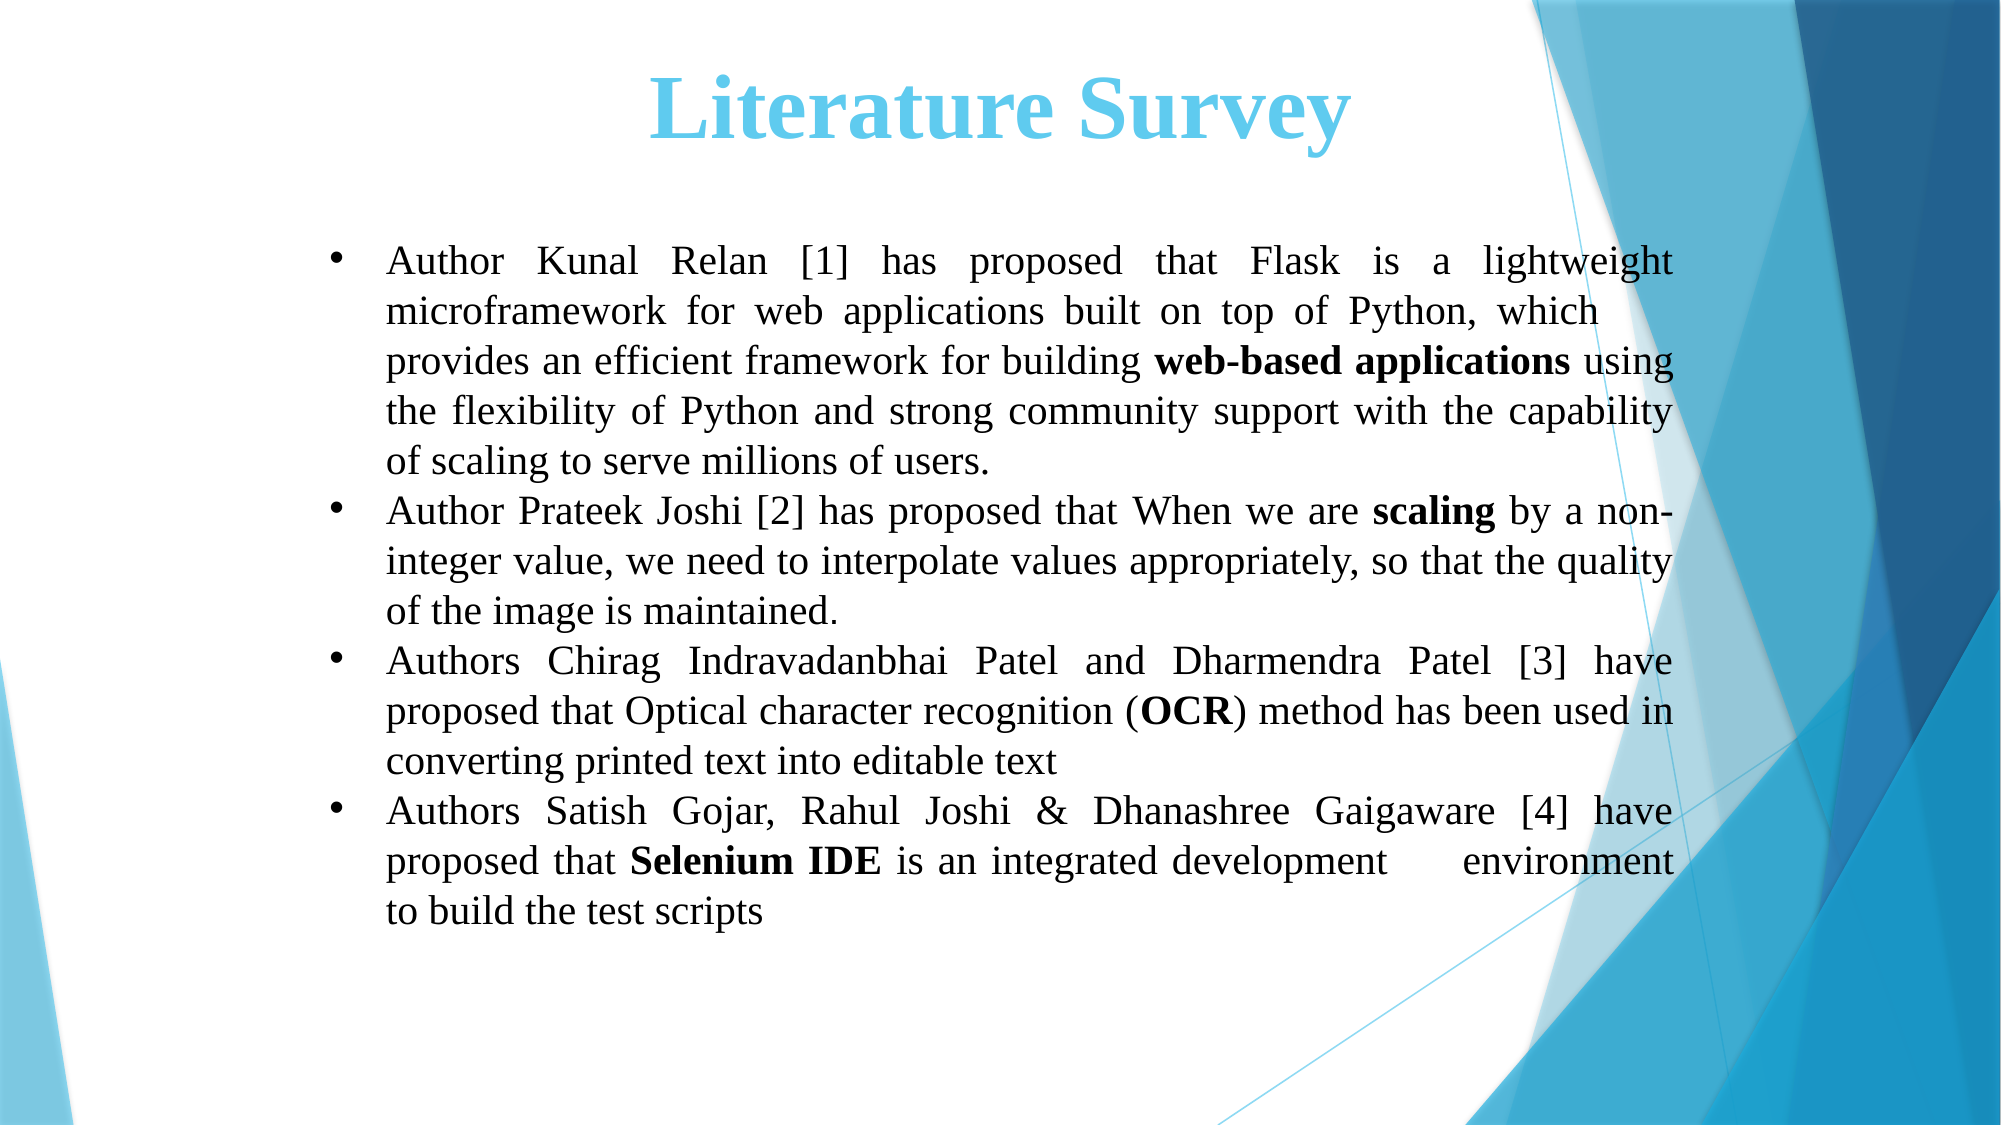

Literature Survey
Author Kunal Relan [1] has proposed that Flask is a lightweight microframework for web applications built on top of Python, which 	provides an efficient framework for building web-based applications using the flexibility of Python and strong community support with the capability of scaling to serve millions of users.
Author Prateek Joshi [2] has proposed that When we are scaling by a non-integer value, we need to interpolate values appropriately, so that the quality of the image is maintained.
Authors Chirag Indravadanbhai Patel and Dharmendra Patel [3] have proposed that Optical character recognition (OCR) method has been used in converting printed text into editable text
Authors Satish Gojar, Rahul Joshi & Dhanashree Gaigaware [4] have proposed that Selenium IDE is an integrated development 	environment to build the test scripts